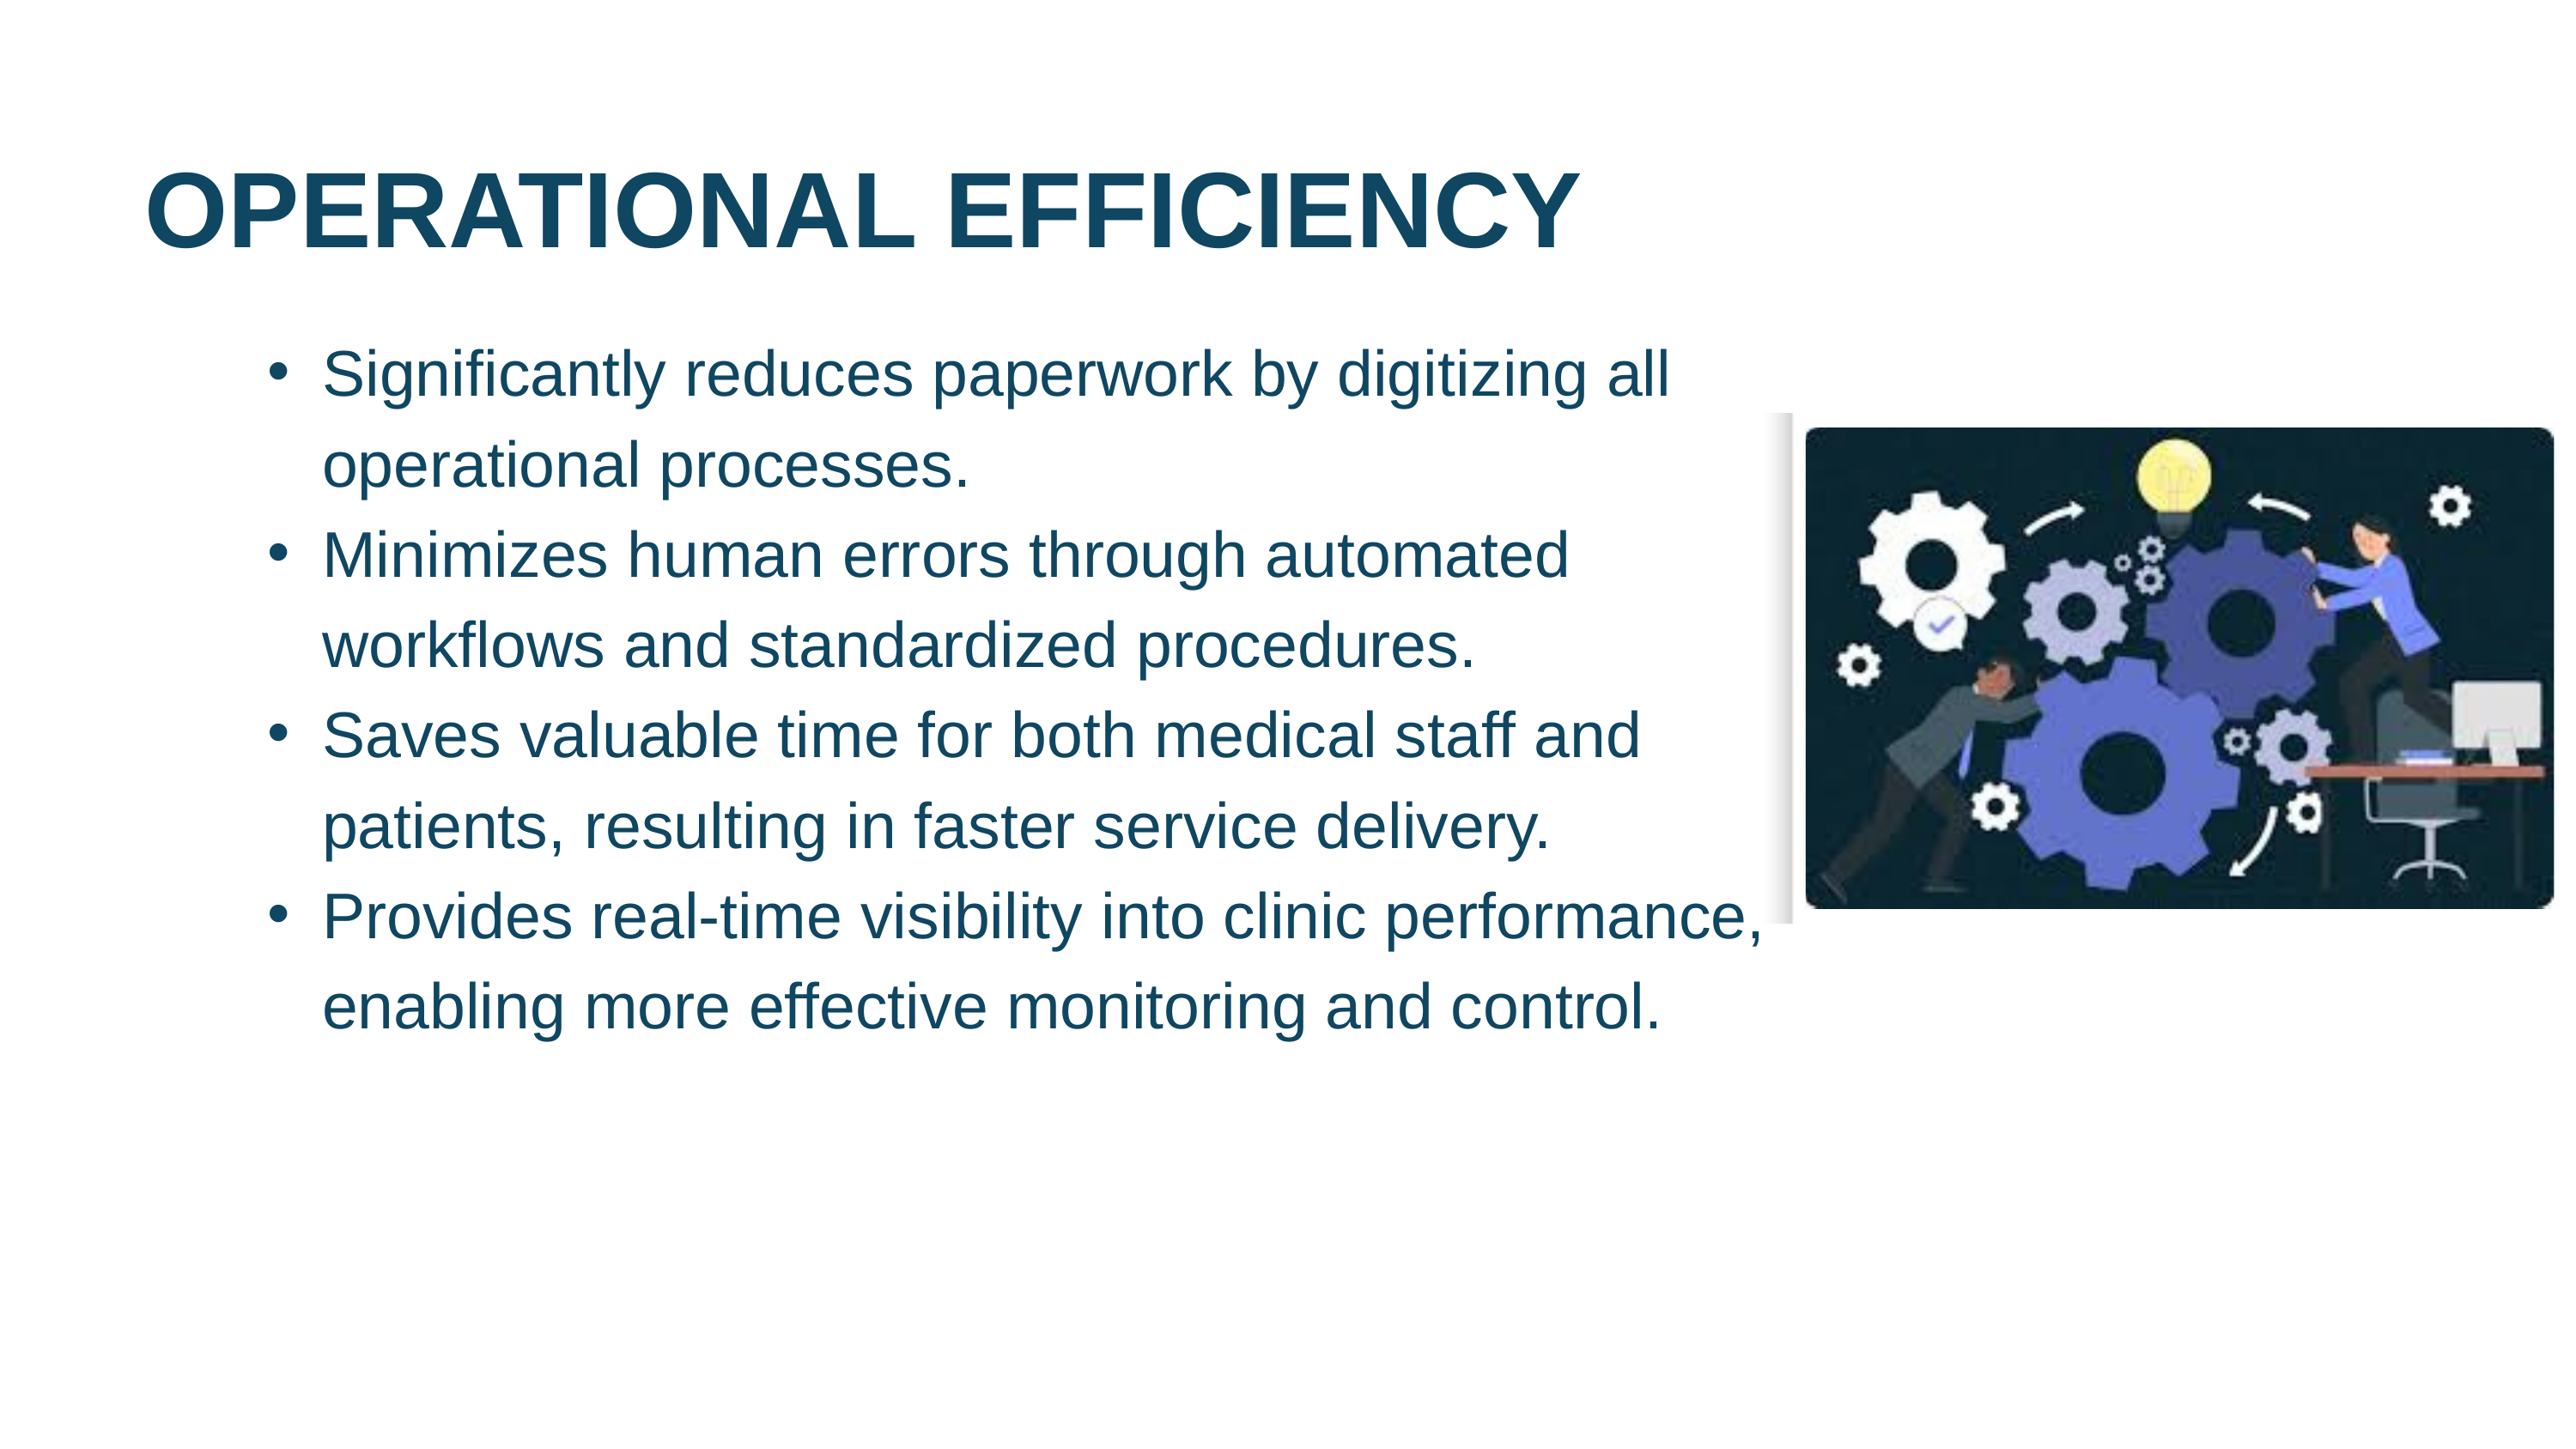

OPERATIONAL EFFICIENCY
Significantly reduces paperwork by digitizing all operational processes.
Minimizes human errors through automated workflows and standardized procedures.
Saves valuable time for both medical staff and patients, resulting in faster service delivery.
Provides real-time visibility into clinic performance, enabling more effective monitoring and control.